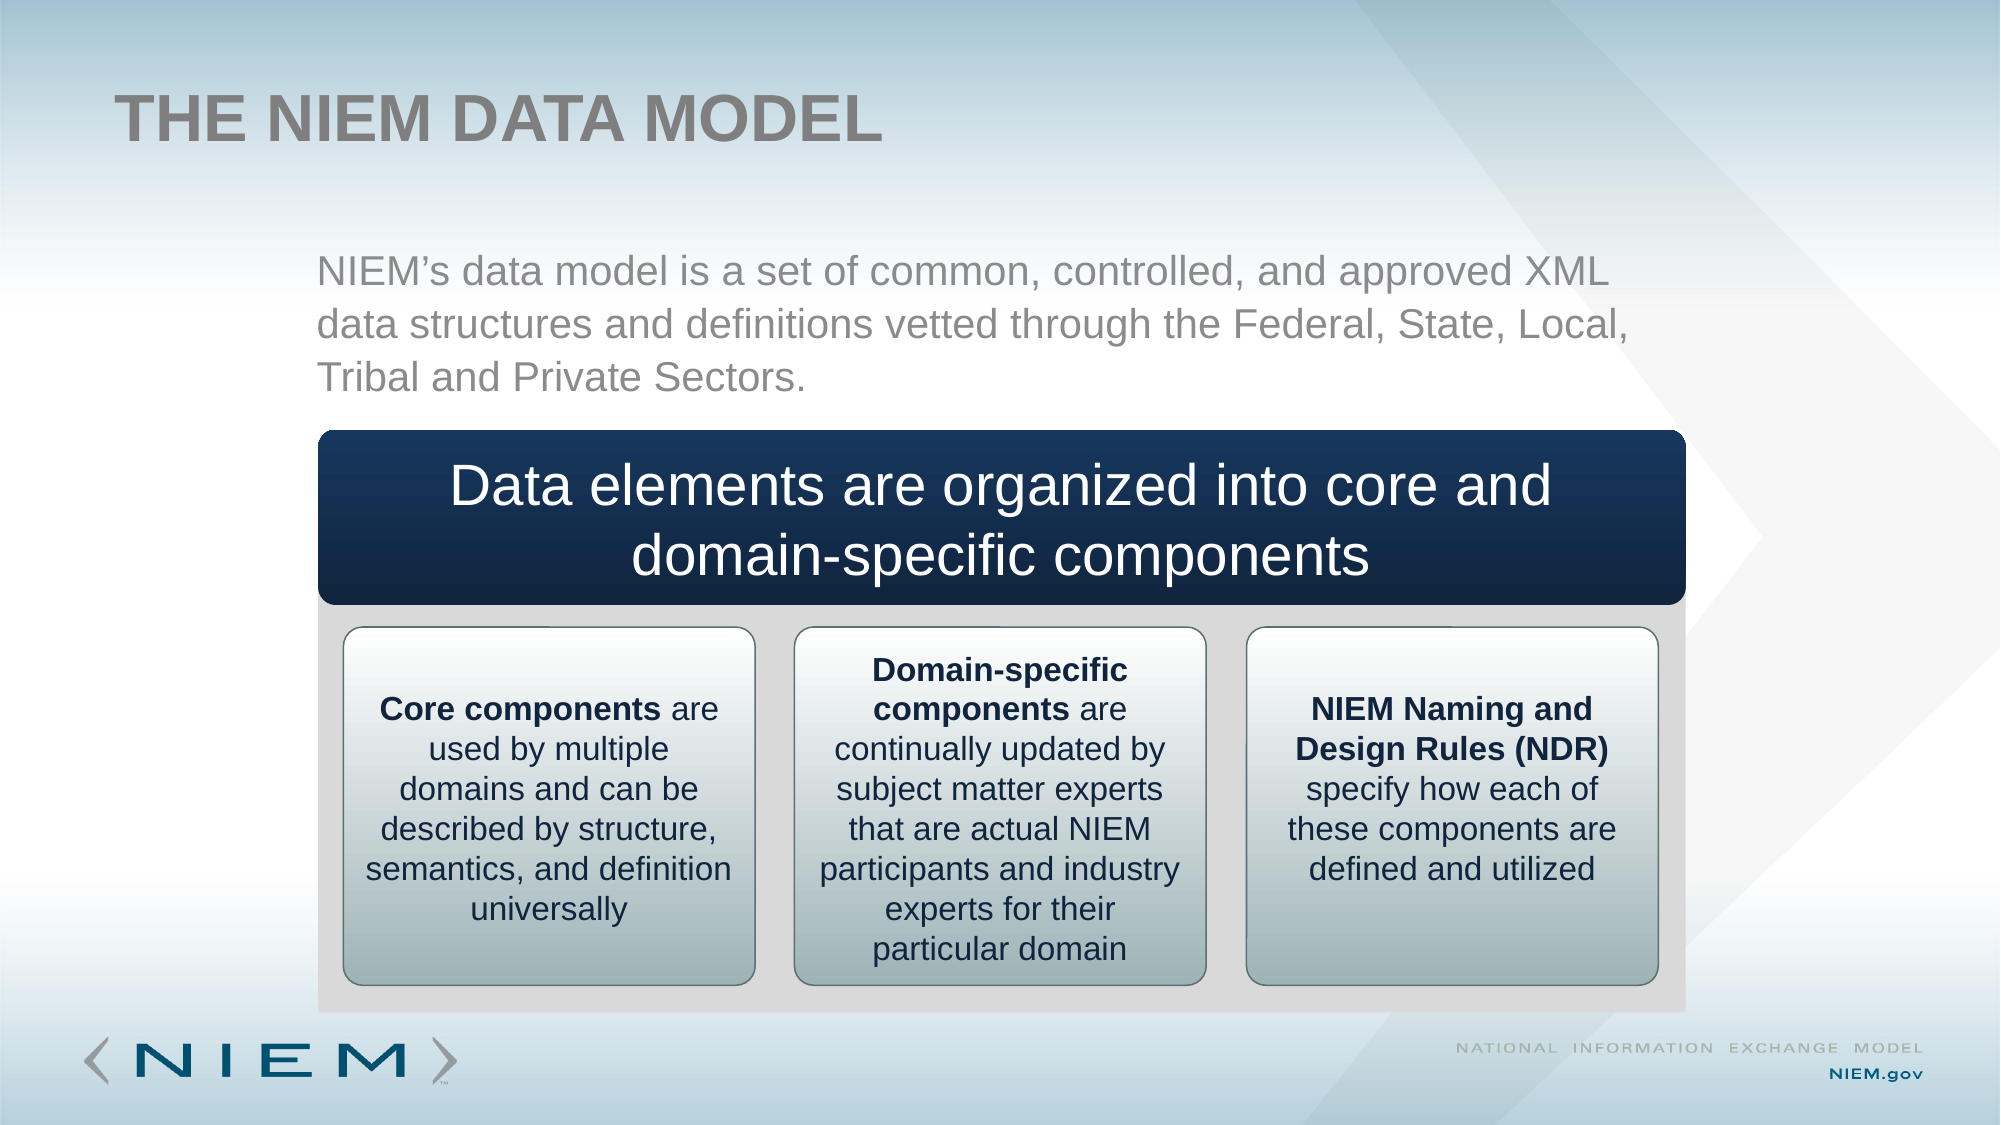

# The NIEM Data Model
NIEM’s data model is a set of common, controlled, and approved XML data structures and definitions vetted through the Federal, State, Local, Tribal and Private Sectors.
Data elements are organized into core and domain-specific components

Core components are used by multiple domains and can be described by structure, semantics, and definition universally
Domain-specific components are continually updated by subject matter experts that are actual NIEM participants and industry experts for their particular domain

NIEM Naming and Design Rules (NDR) specify how each of these components are defined and utilized